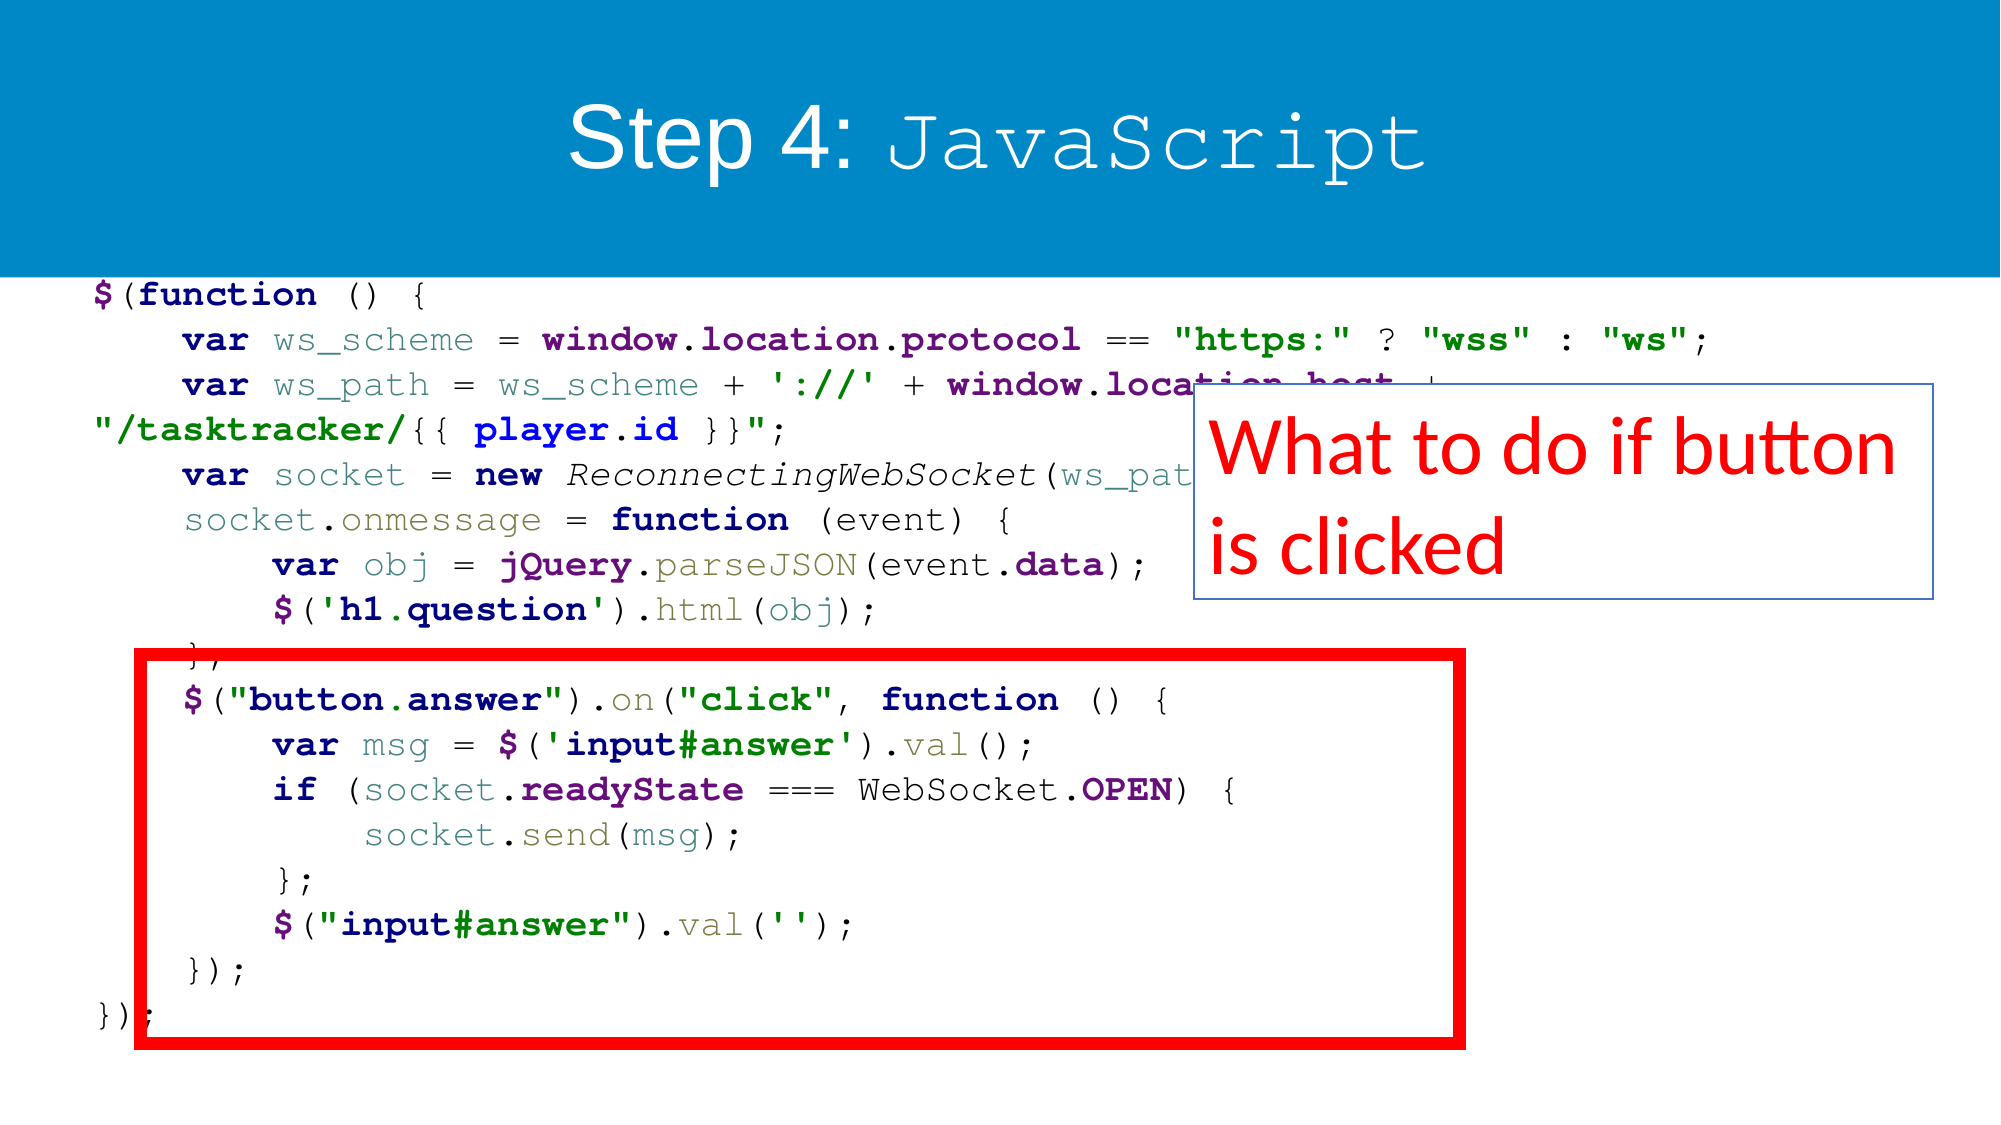

# Step 4: JavaScript
$(function () {
    var ws_scheme = window.location.protocol == "https:" ? "wss" : "ws";
    var ws_path = ws_scheme + '://' + window.location.host + "/tasktracker/{{ player.id }}";
    var socket = new ReconnectingWebSocket(ws_path);
    socket.onmessage = function (event) {
        var obj = jQuery.parseJSON(event.data);
        $('h1.question').html(obj);
    };
    $("button.answer").on("click", function () {
        var msg = $('input#answer').val();
        if (socket.readyState === WebSocket.OPEN) {
            socket.send(msg);
        };
        $("input#answer").val('');
    });
});
What to do if button
is clicked